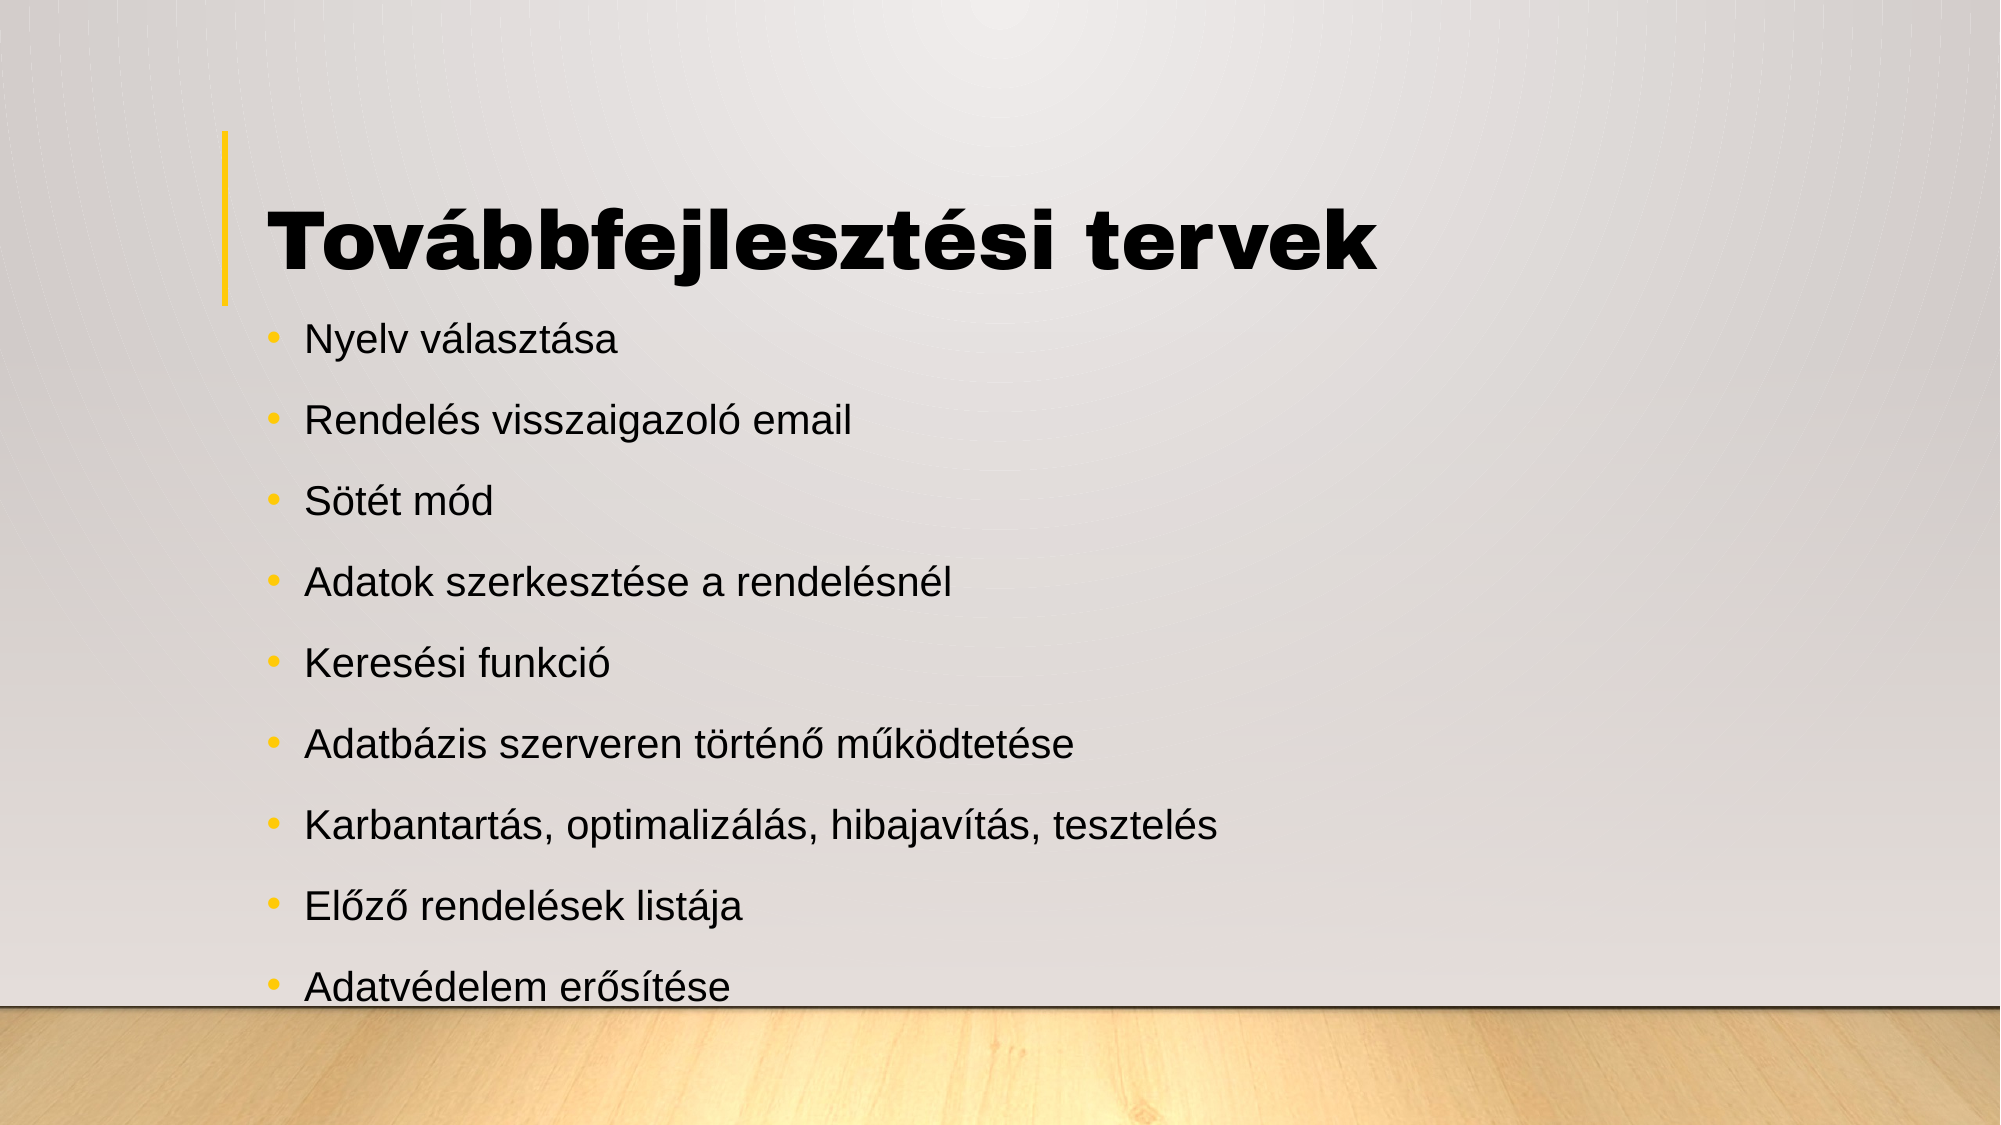

# Továbbfejlesztési tervek
Nyelv választása
Rendelés visszaigazoló email
Sötét mód
Adatok szerkesztése a rendelésnél
Keresési funkció
Adatbázis szerveren történő működtetése
Karbantartás, optimalizálás, hibajavítás, tesztelés
Előző rendelések listája
Adatvédelem erősítése